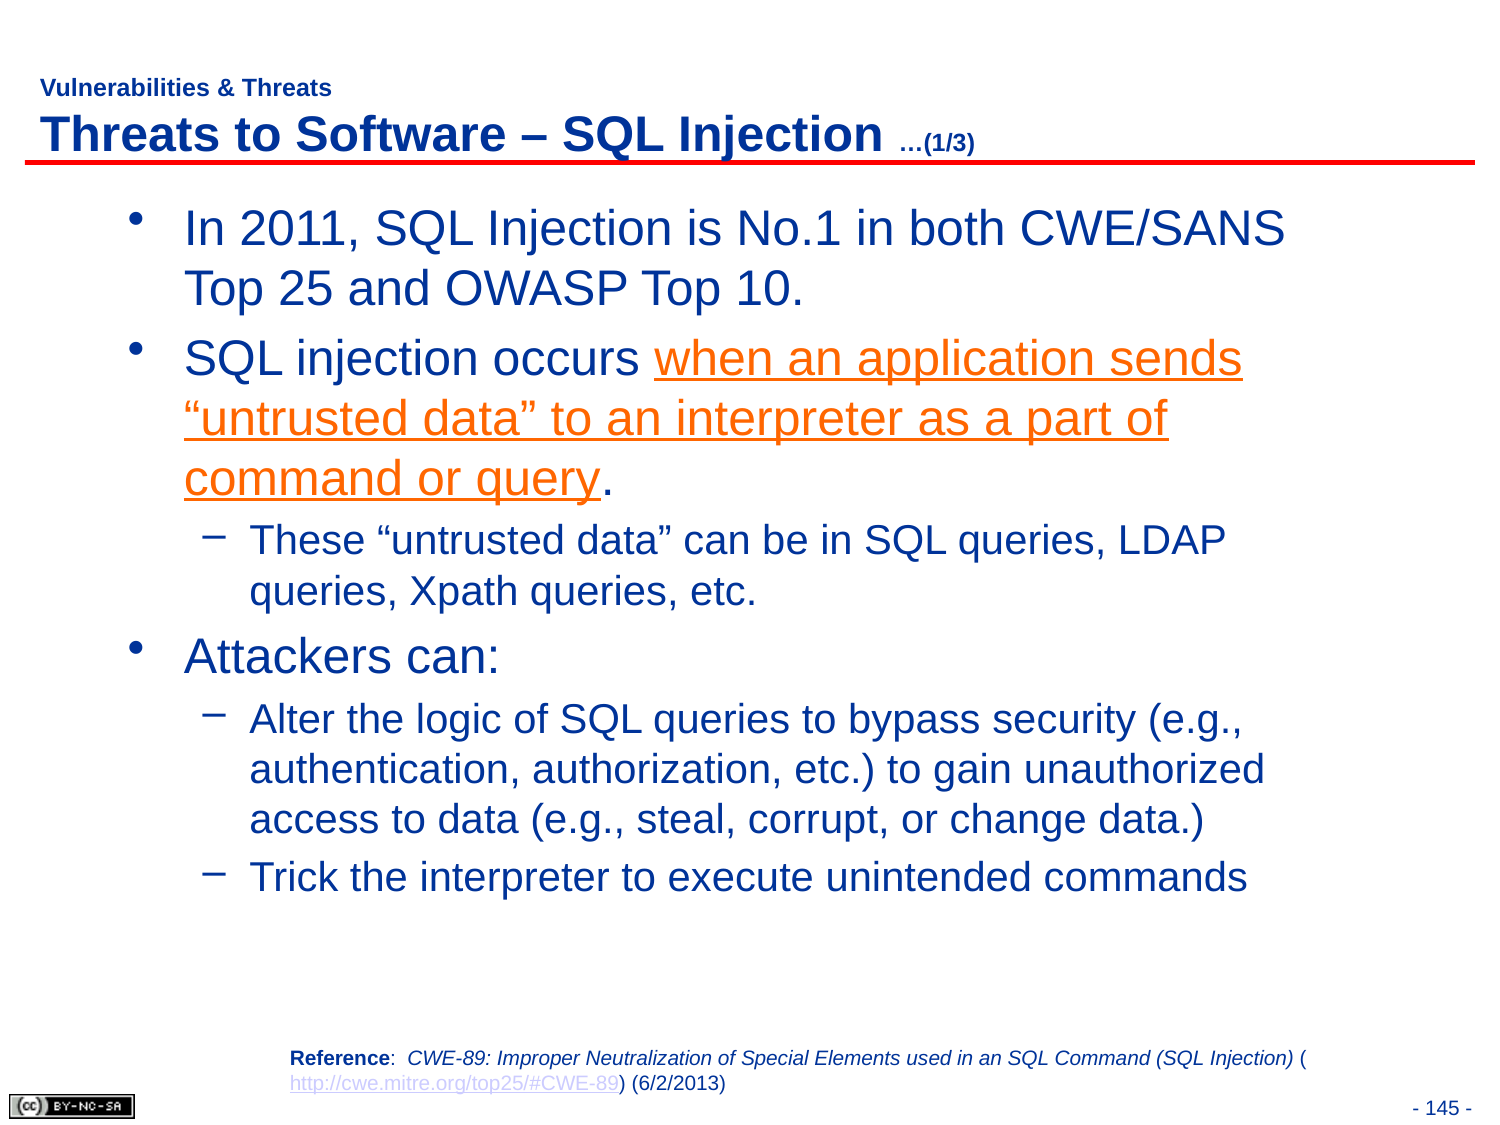

# Vulnerabilities & Threats Threats to Software – SQL Injection …(1/3)
In 2011, SQL Injection is No.1 in both CWE/SANS Top 25 and OWASP Top 10.
SQL injection occurs when an application sends “untrusted data” to an interpreter as a part of command or query.
These “untrusted data” can be in SQL queries, LDAP queries, Xpath queries, etc.
Attackers can:
Alter the logic of SQL queries to bypass security (e.g., authentication, authorization, etc.) to gain unauthorized access to data (e.g., steal, corrupt, or change data.)
Trick the interpreter to execute unintended commands
Reference:  CWE-89: Improper Neutralization of Special Elements used in an SQL Command (SQL Injection) (http://cwe.mitre.org/top25/#CWE-89) (6/2/2013)
- 145 -